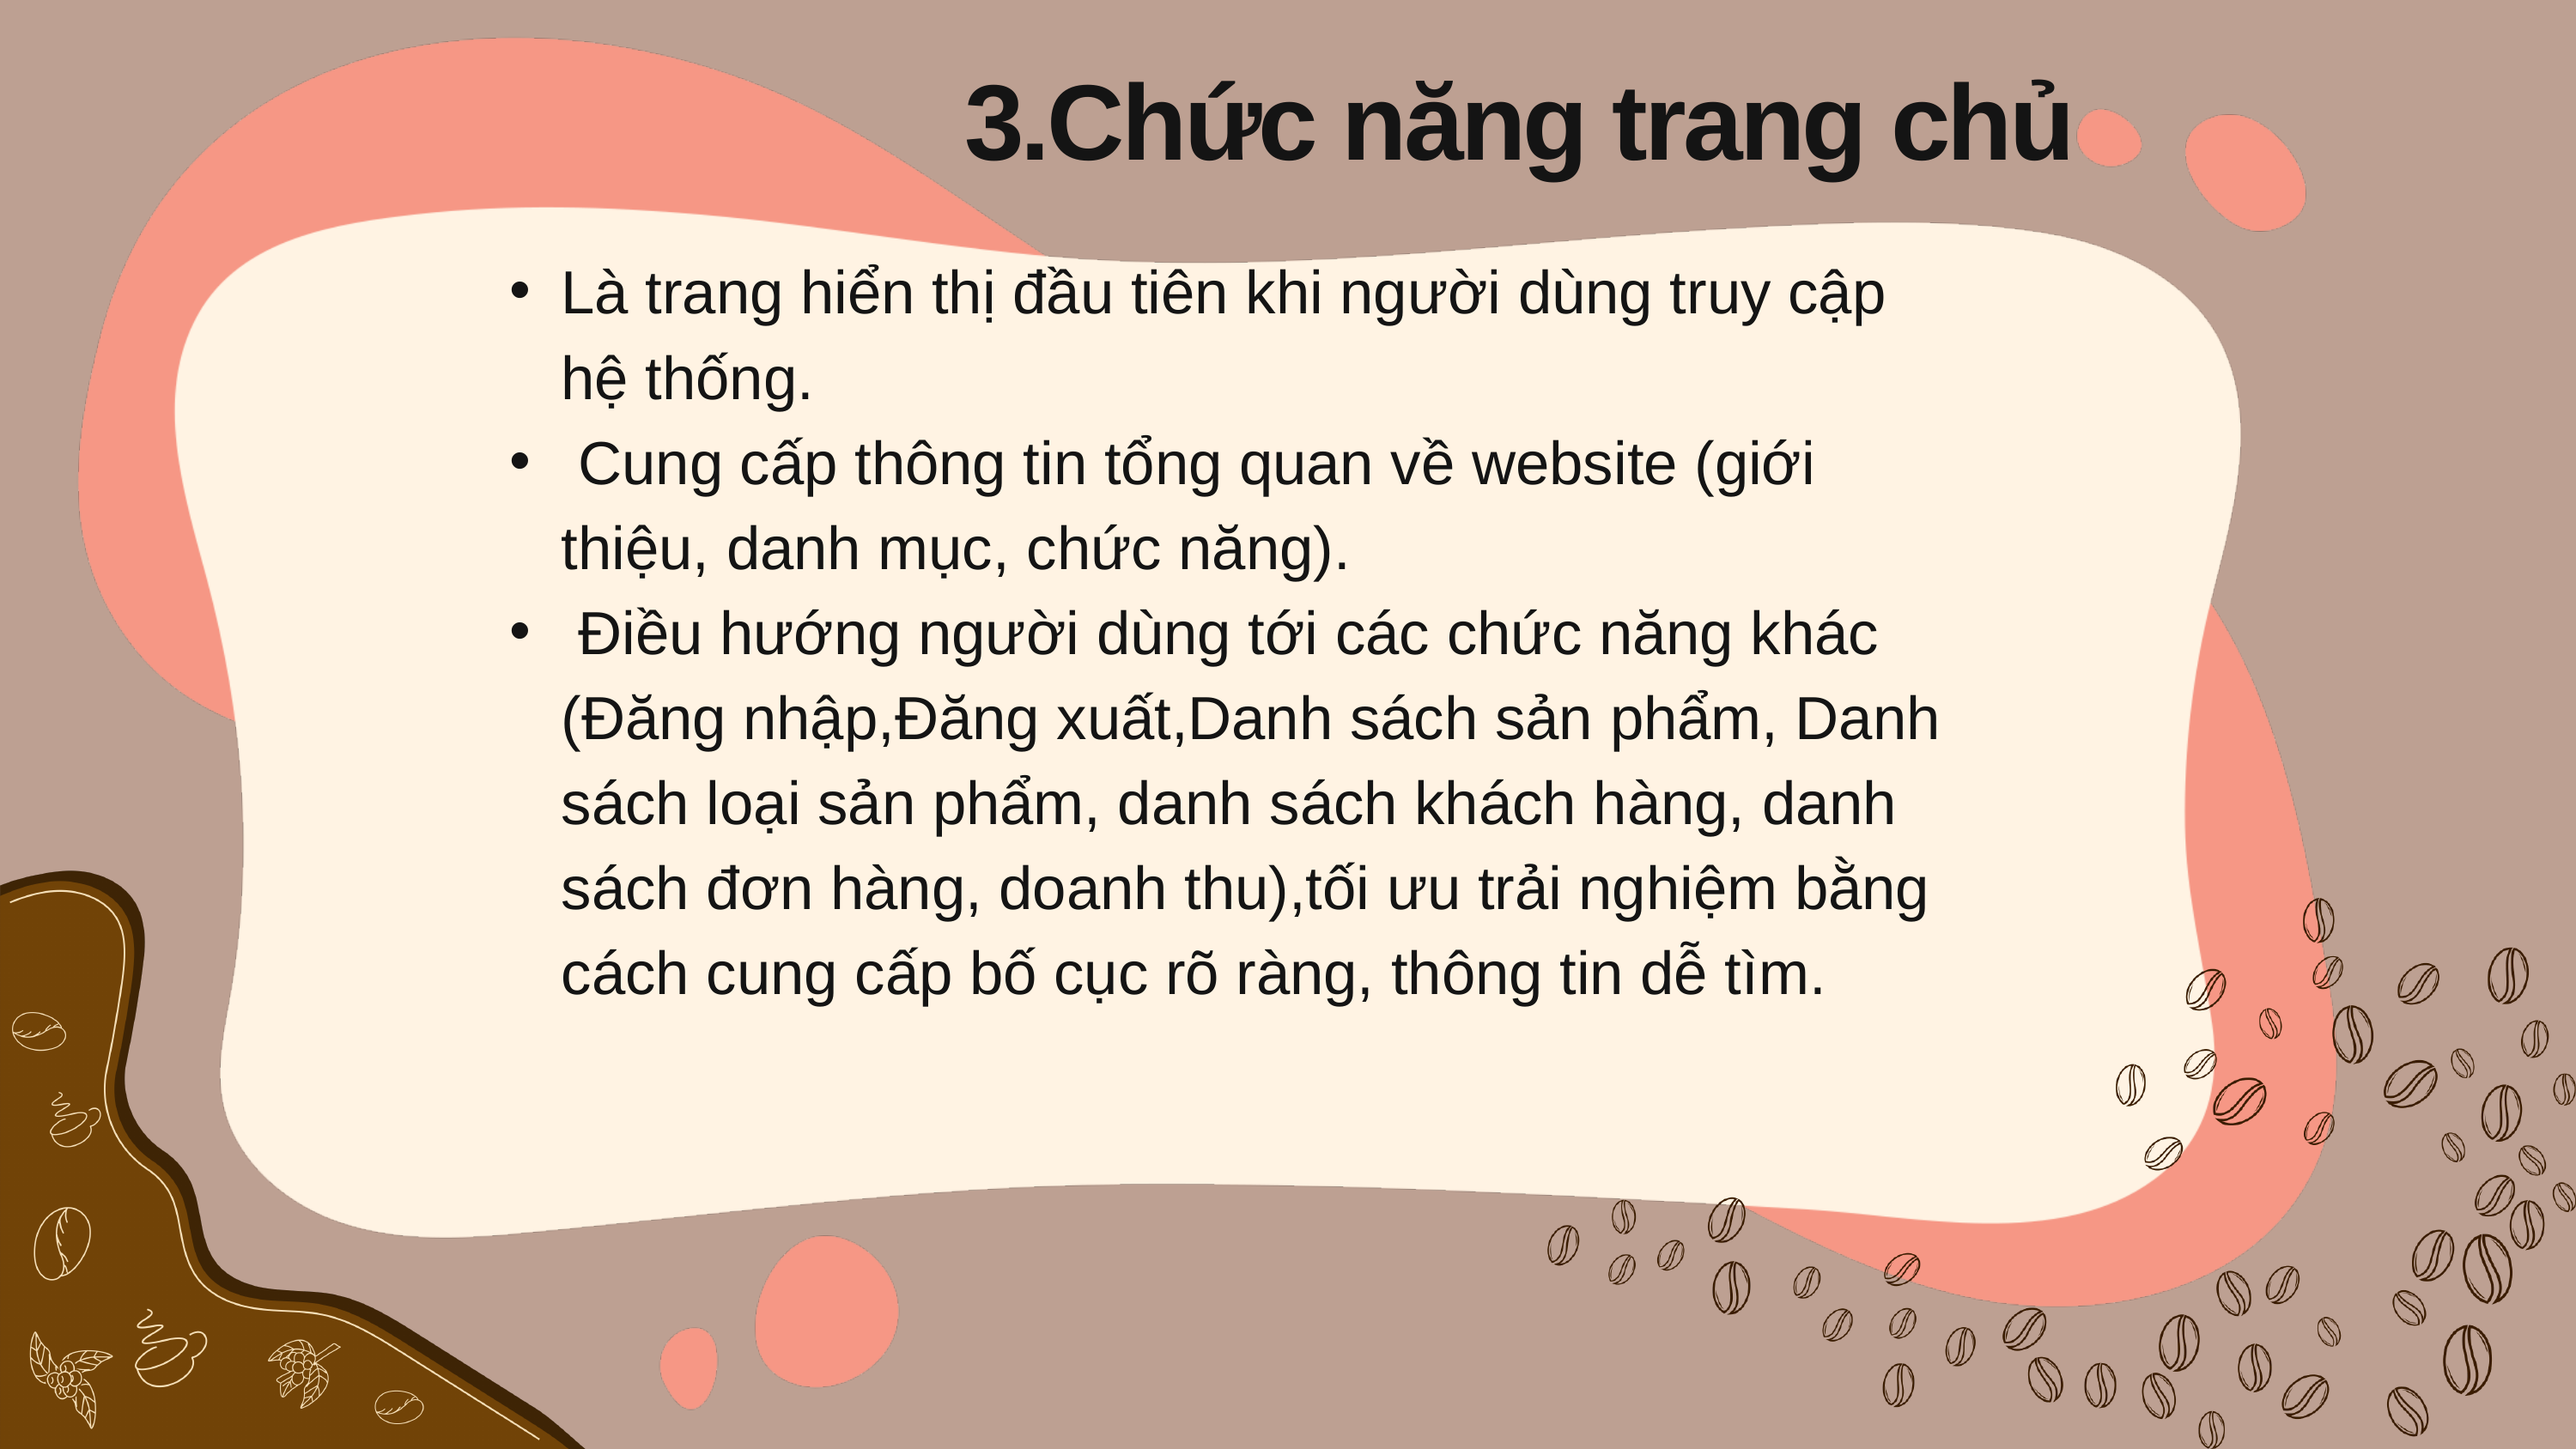

3.Chức năng trang chủ
Là trang hiển thị đầu tiên khi người dùng truy cập hệ thống.
 Cung cấp thông tin tổng quan về website (giới thiệu, danh mục, chức năng).
 Điều hướng người dùng tới các chức năng khác (Đăng nhập,Đăng xuất,Danh sách sản phẩm, Danh sách loại sản phẩm, danh sách khách hàng, danh sách đơn hàng, doanh thu),tối ưu trải nghiệm bằng cách cung cấp bố cục rõ ràng, thông tin dễ tìm.